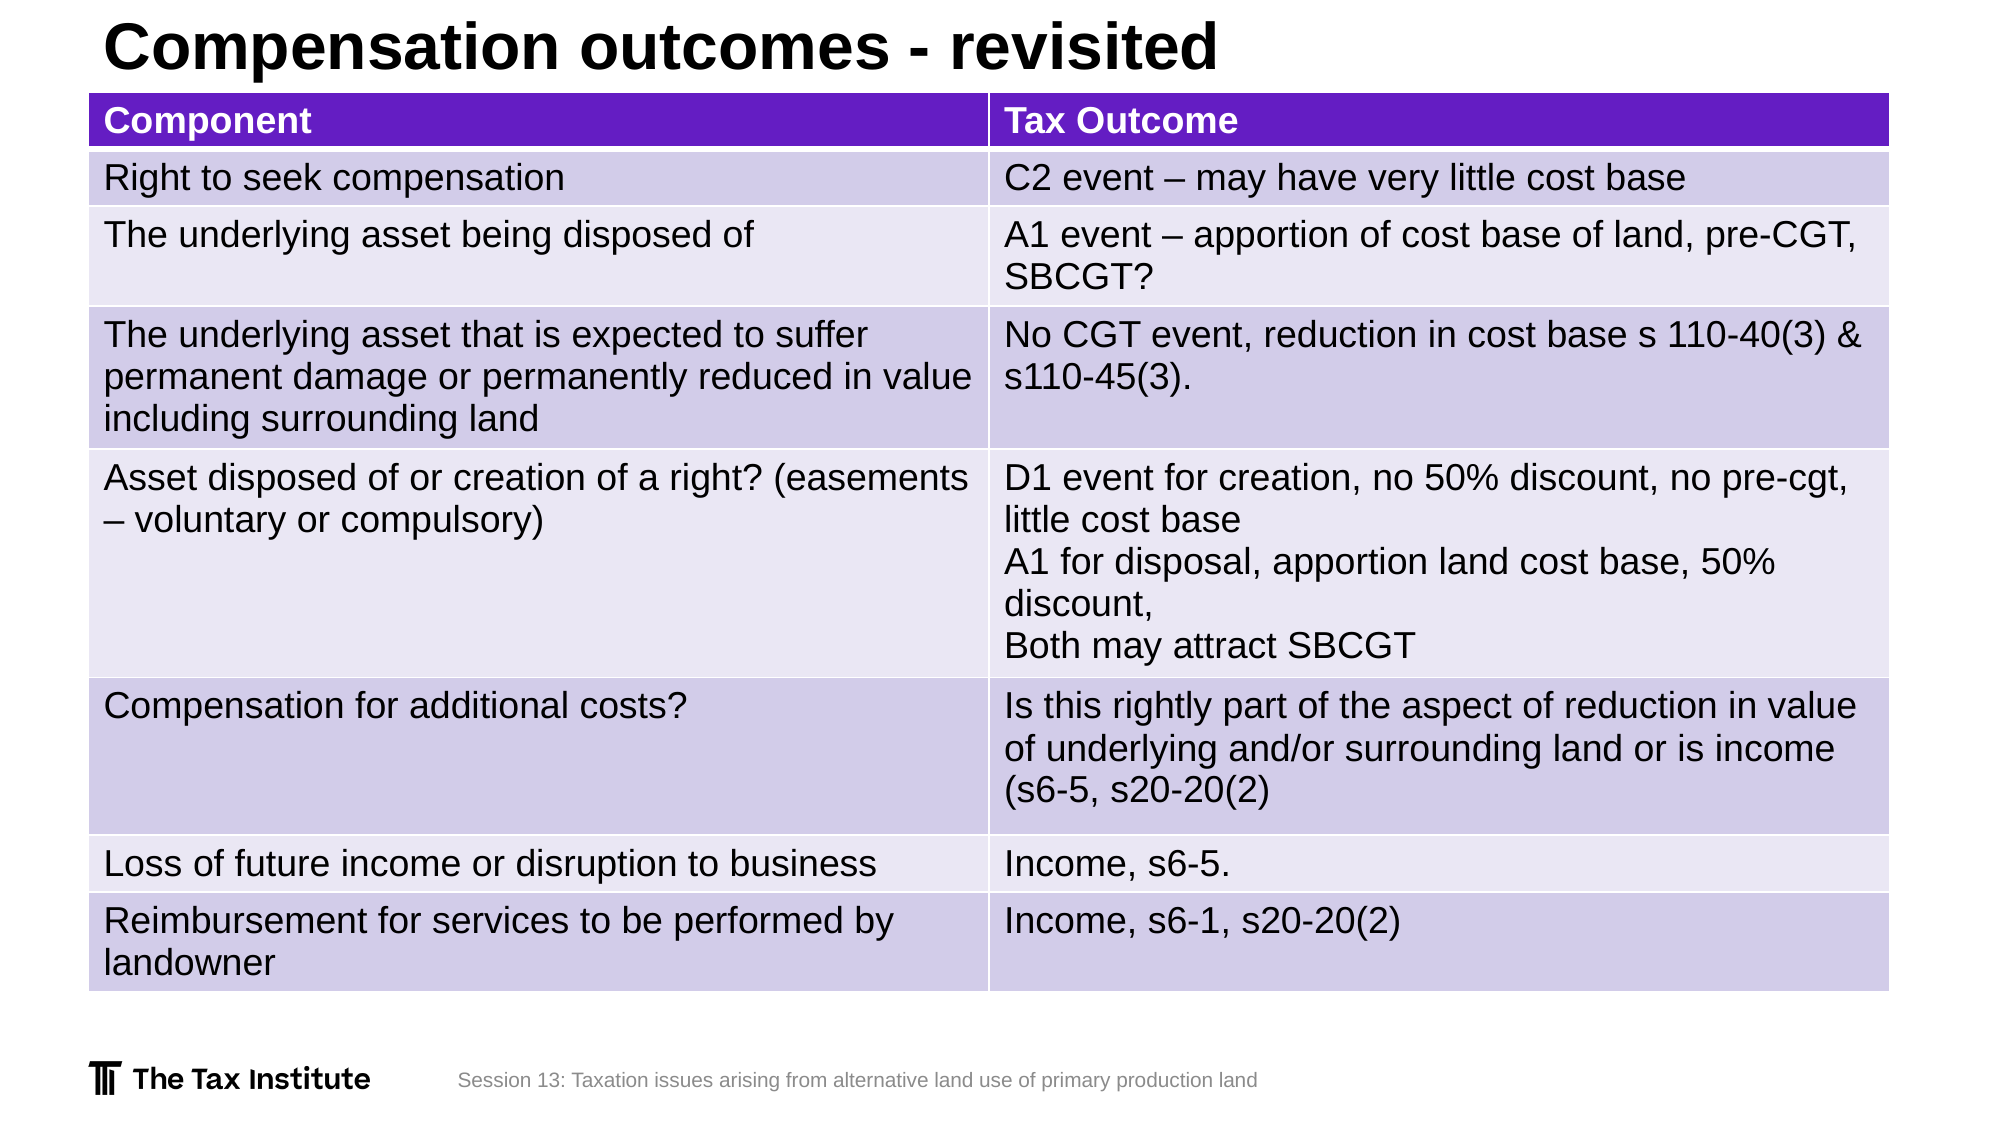

# Compensation outcomes - revisited
| Component | Tax Outcome |
| --- | --- |
| Right to seek compensation | C2 event – may have very little cost base |
| The underlying asset being disposed of | A1 event – apportion of cost base of land, pre-CGT, SBCGT? |
| The underlying asset that is expected to suffer permanent damage or permanently reduced in value including surrounding land | No CGT event, reduction in cost base s 110-40(3) & s110-45(3). |
| Asset disposed of or creation of a right? (easements – voluntary or compulsory) | D1 event for creation, no 50% discount, no pre-cgt, little cost base A1 for disposal, apportion land cost base, 50% discount, Both may attract SBCGT |
| Compensation for additional costs? | Is this rightly part of the aspect of reduction in value of underlying and/or surrounding land or is income (s6-5, s20-20(2) |
| Loss of future income or disruption to business | Income, s6-5. |
| Reimbursement for services to be performed by landowner | Income, s6-1, s20-20(2) |
Session 13: Taxation issues arising from alternative land use of primary production land